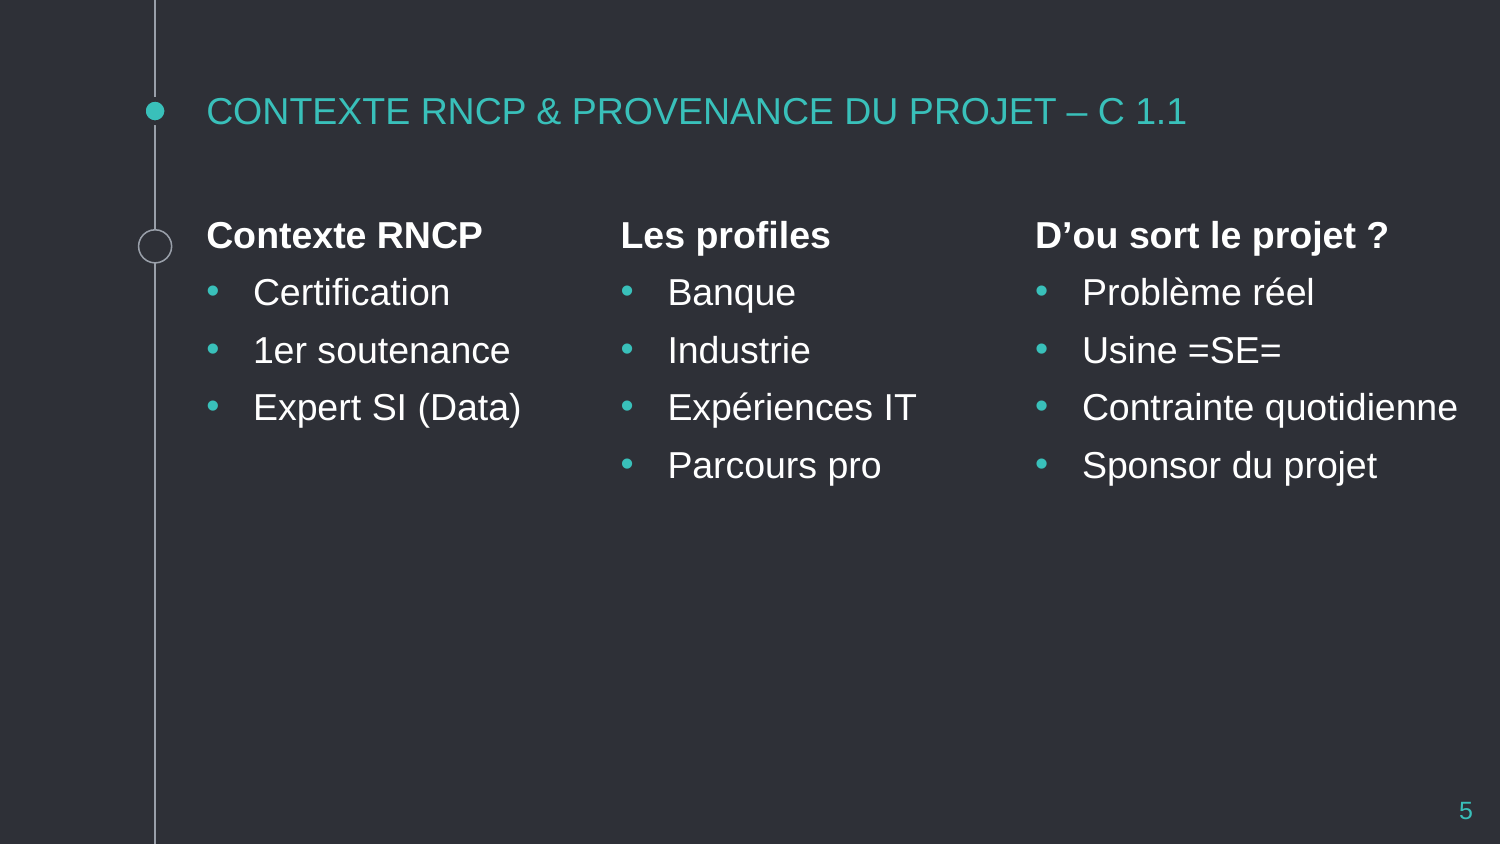

# CONTEXTE RNCP & PROVENANCE DU PROJET – C 1.1
Contexte RNCP
Certification
1er soutenance
Expert SI (Data)
Les profiles
Banque
Industrie
Expériences IT
Parcours pro
D’ou sort le projet ?
Problème réel
Usine =SE=
Contrainte quotidienne
Sponsor du projet

5